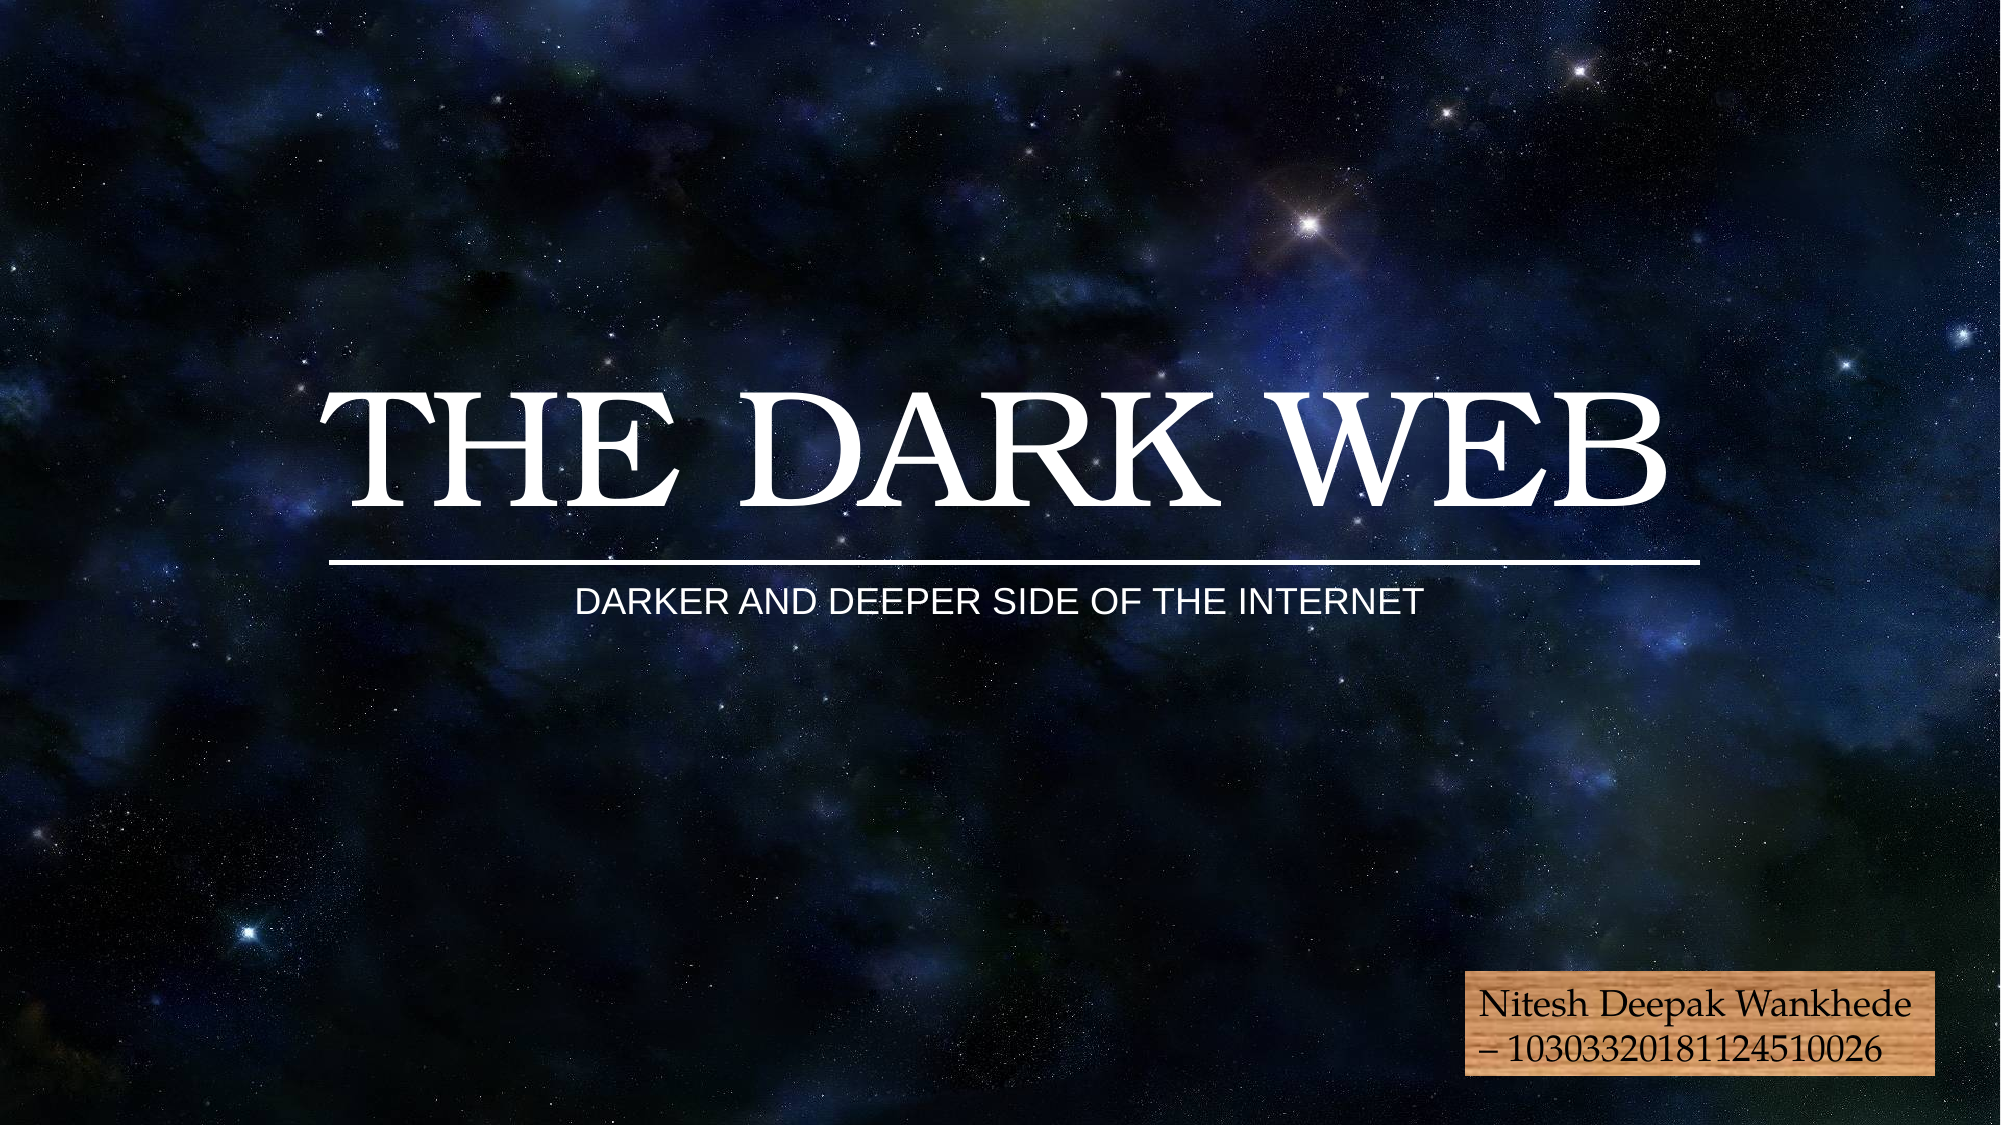

# THE DARK WEB
DARKER AND DEEPER SIDE OF THE INTERNET
Nitesh Deepak Wankhede – 10303320181124510026